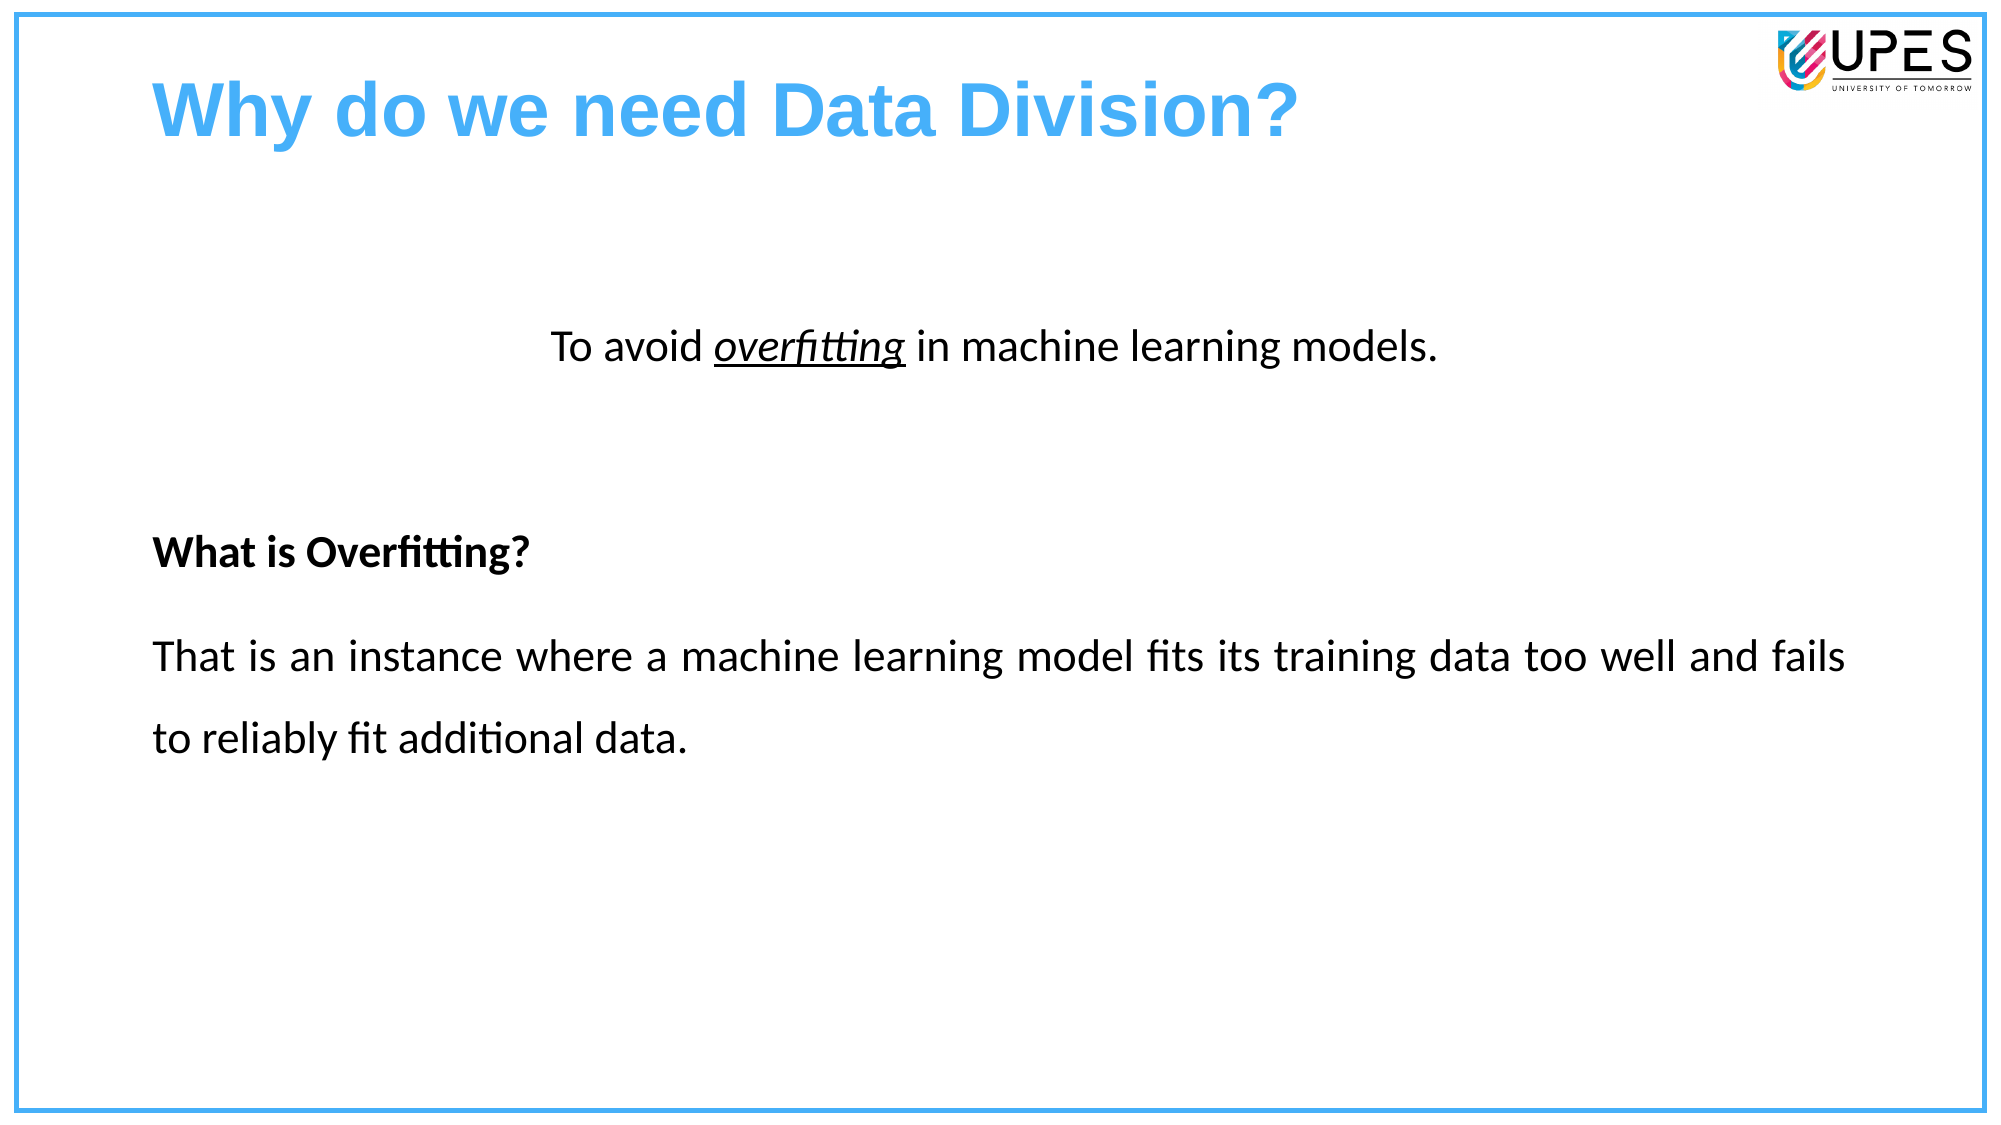

54
# Why do we need Data Division?
To avoid overfitting in machine learning models.

What is Overfitting?
That is an instance where a machine learning model fits its training data too well and fails to reliably fit additional data.